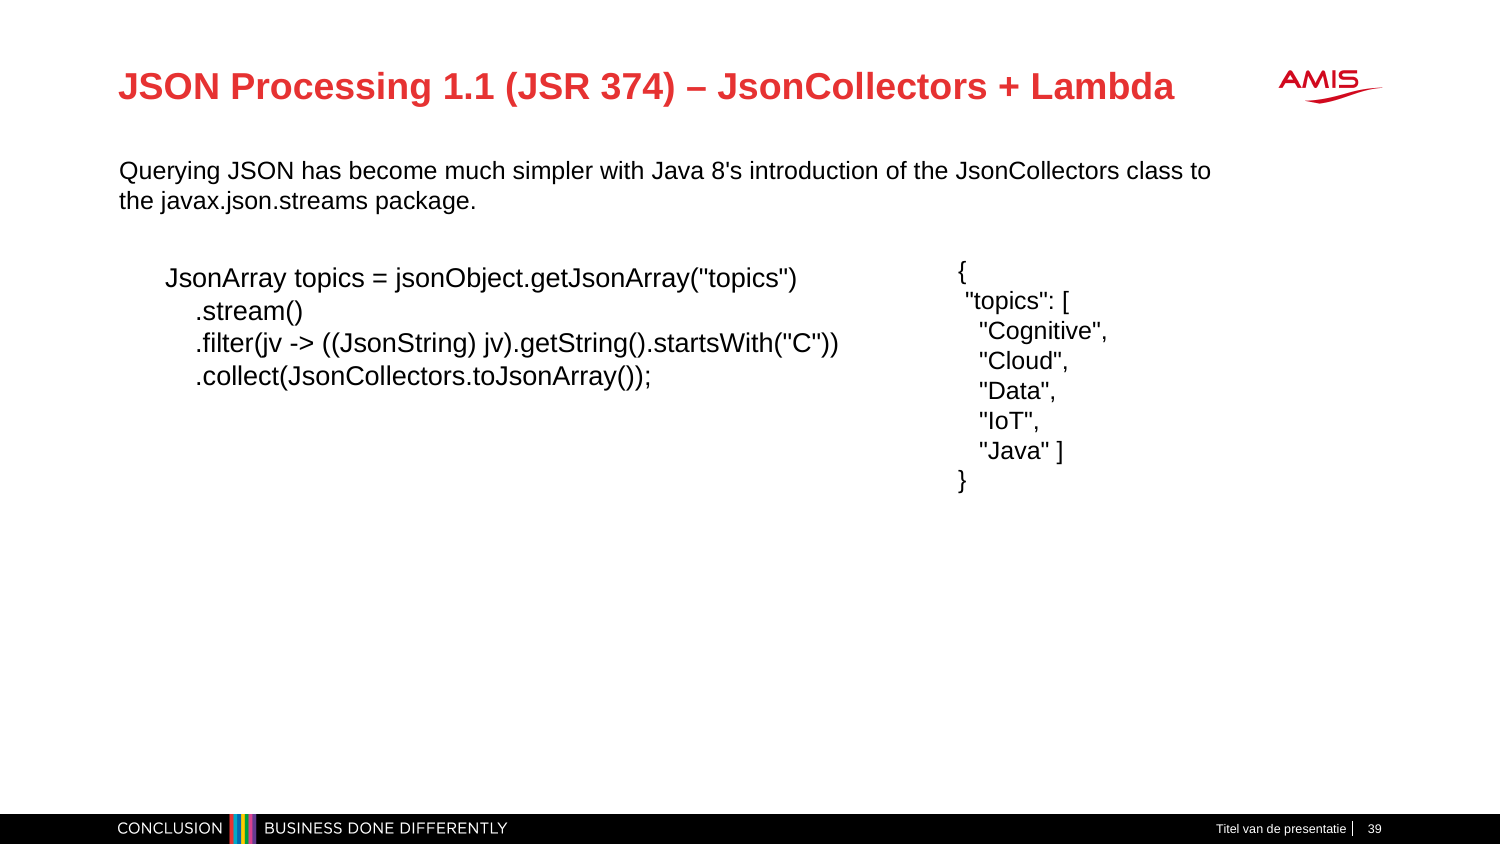

# JSON Processing 1.1 (JSR 374) – JsonCollectors + Lambda
Querying JSON has become much simpler with Java 8's introduction of the JsonCollectors class to the javax.json.streams package.
{
 "topics": [
   "Cognitive",
   "Cloud",
   "Data",
   "IoT",
   "Java" ]
}

JsonArray topics = jsonObject.getJsonArray("topics")
    .stream()
    .filter(jv -> ((JsonString) jv).getString().startsWith("C"))
    .collect(JsonCollectors.toJsonArray());
Titel van de presentatie
39